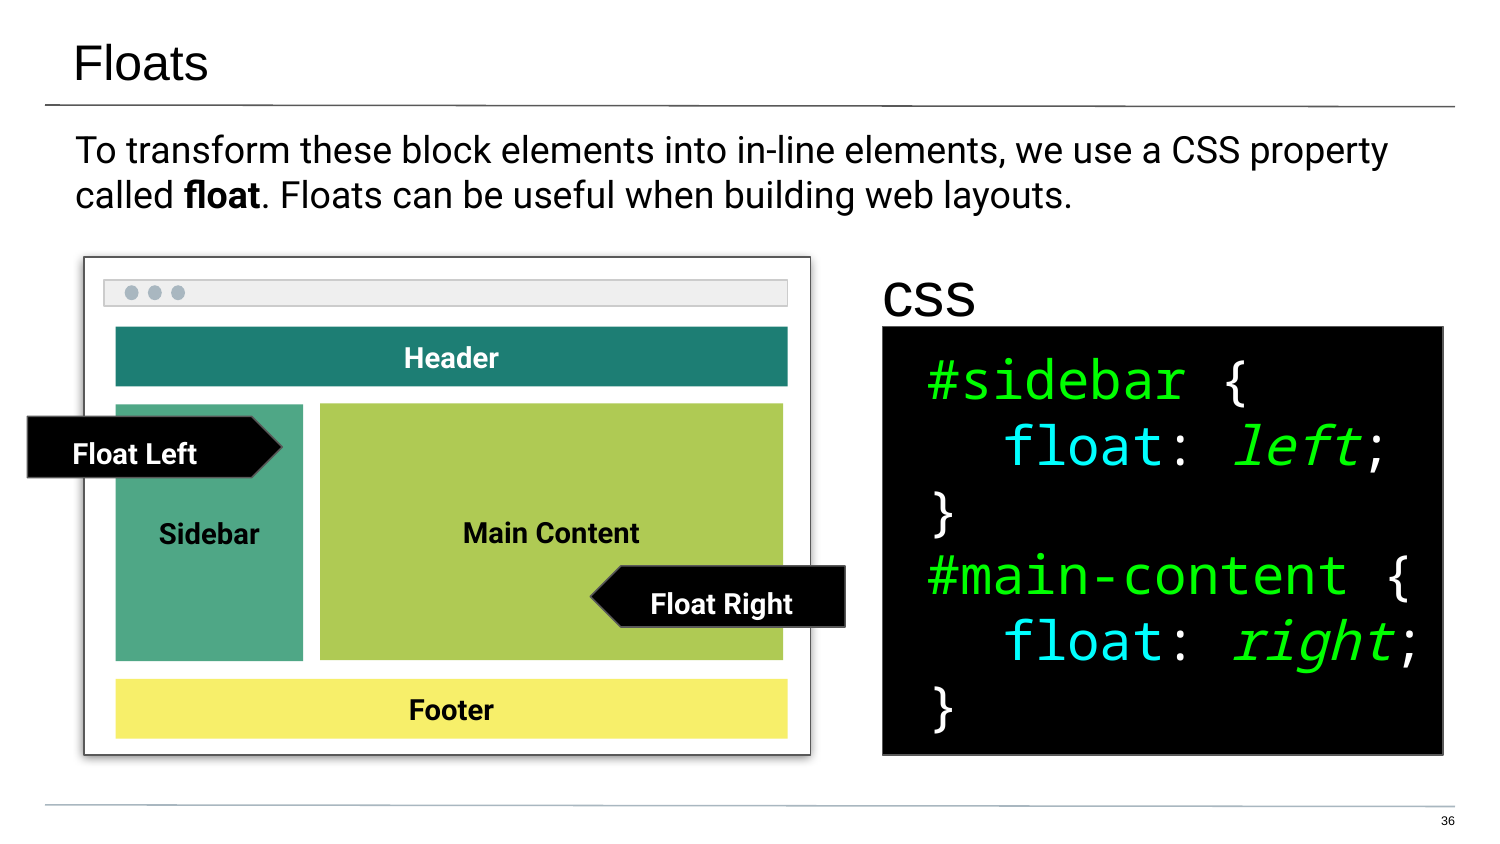

# Floats
To transform these block elements into in-line elements, we use a CSS property called float. Floats can be useful when building web layouts.
css

Header
#sidebar {
float: left;
}
#main-content {
float: right;
}
Main Content
Sidebar
Float Left
Float Right
Footer